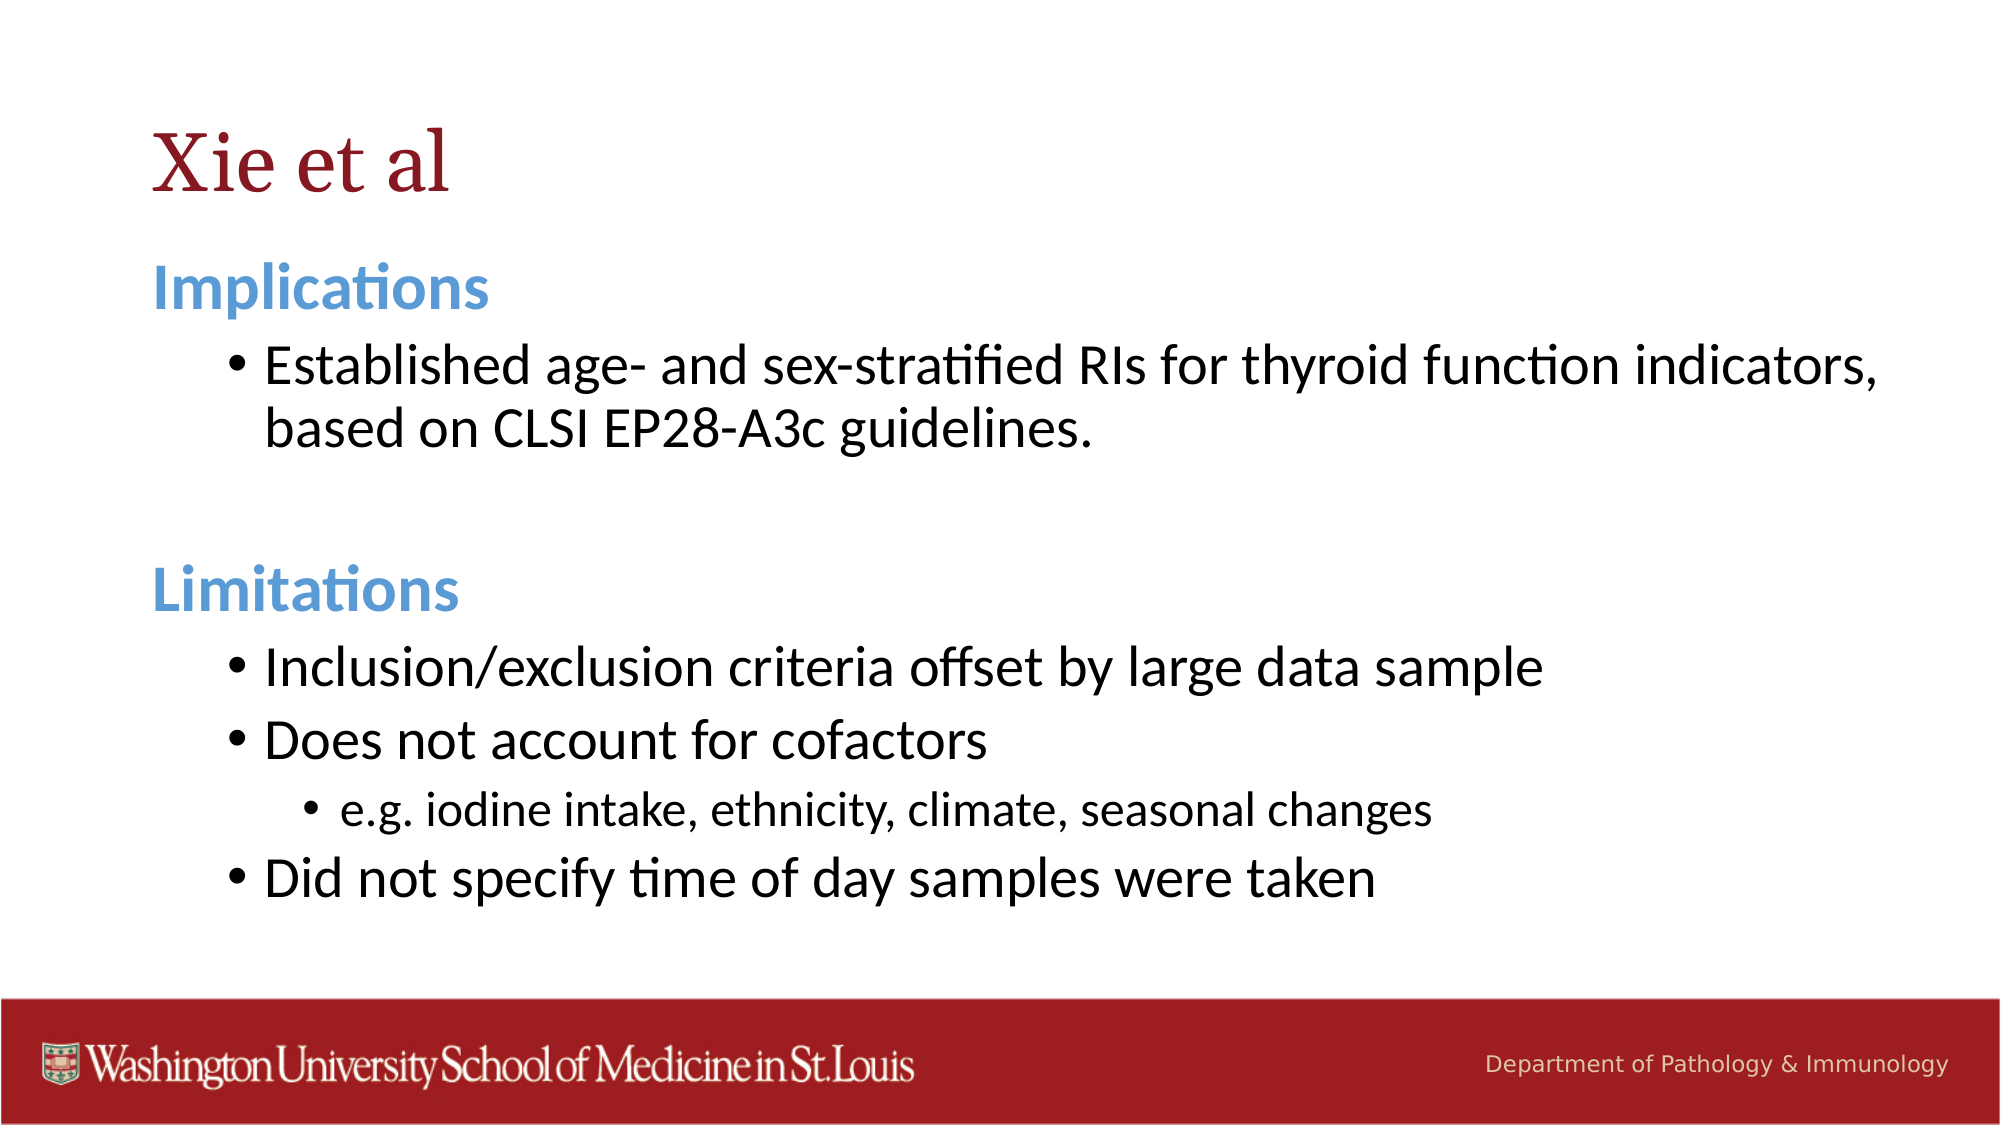

# Xie et al
Implications
Established age- and sex-stratified RIs for thyroid function indicators, based on CLSI EP28-A3c guidelines.

Limitations
Inclusion/exclusion criteria offset by large data sample
Does not account for cofactors
e.g. iodine intake, ethnicity, climate, seasonal changes
Did not specify time of day samples were taken